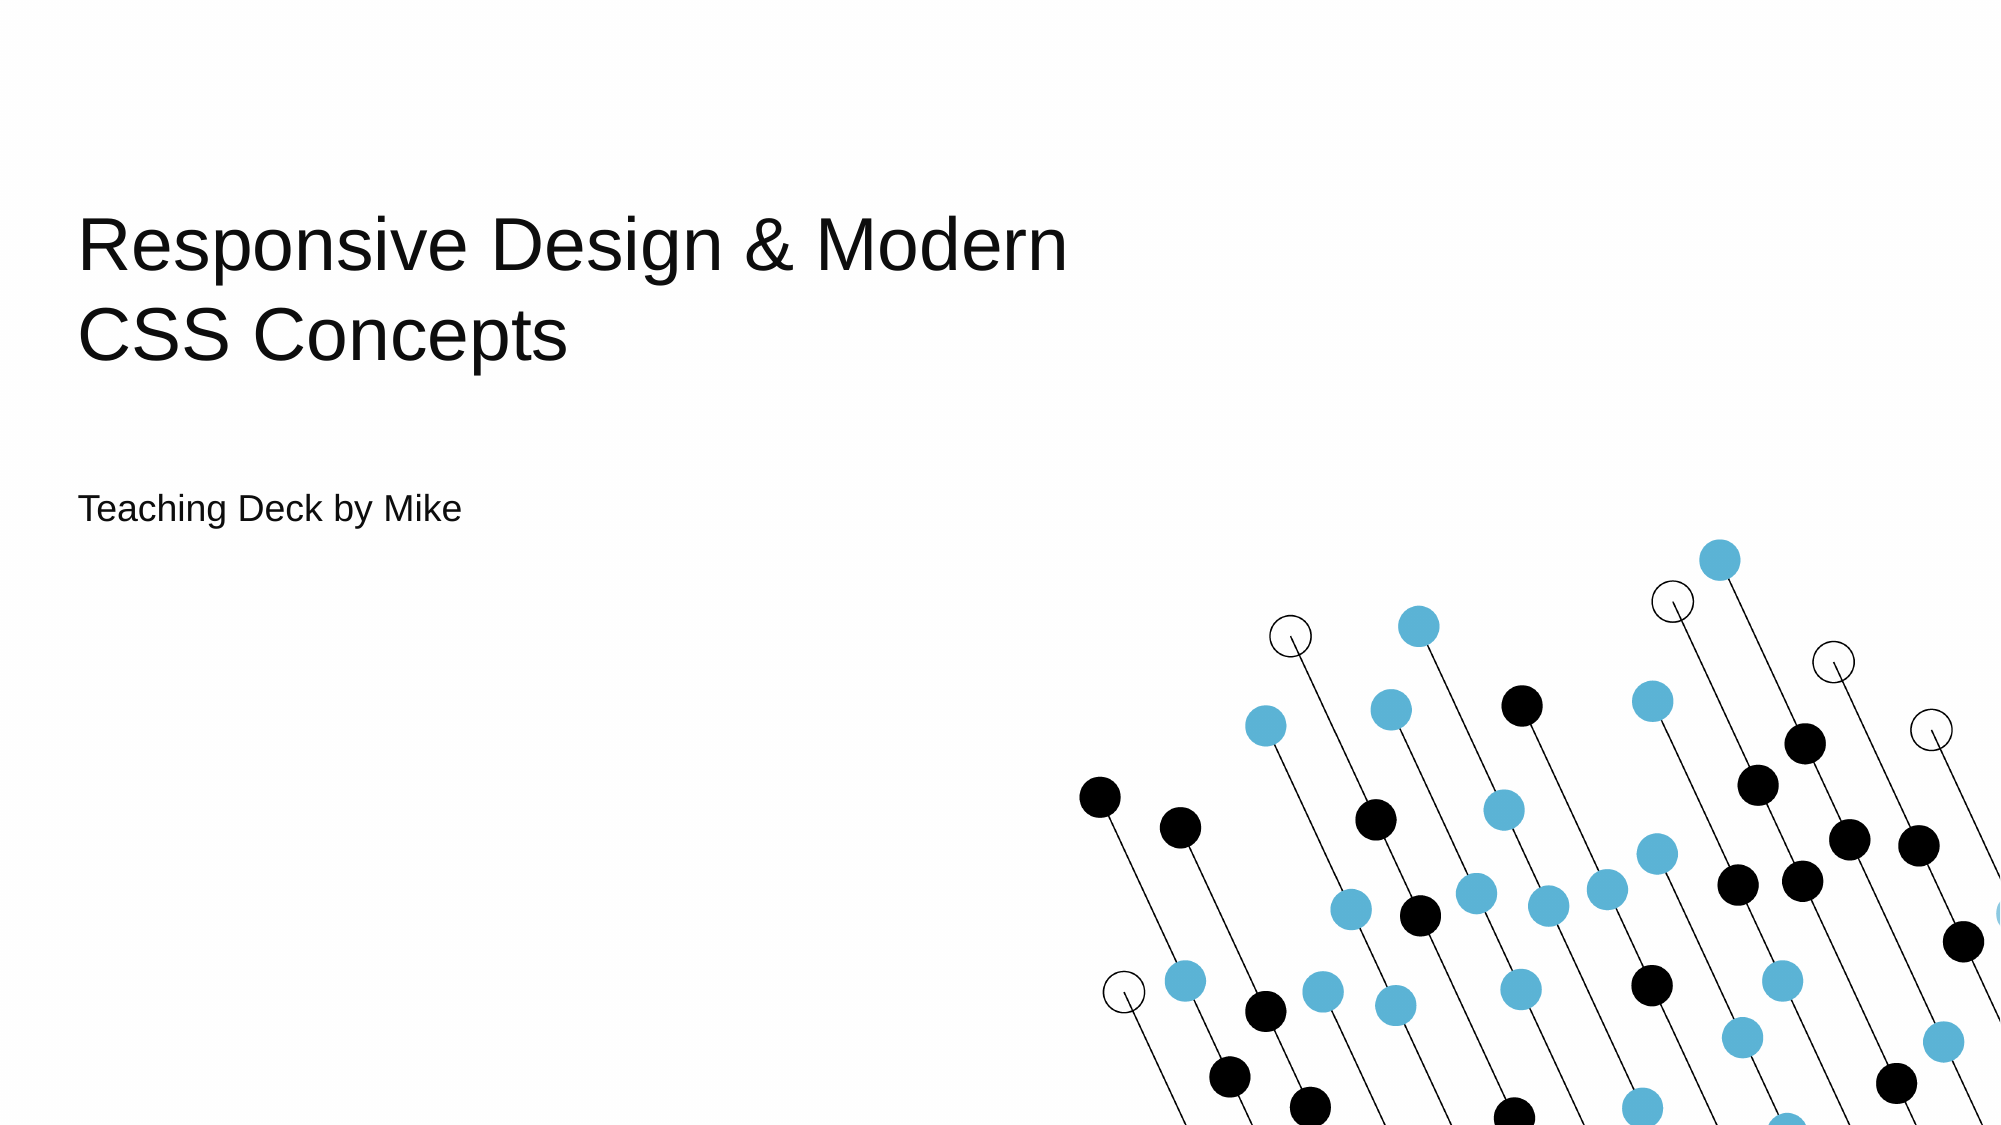

# Responsive Design & Modern CSS Concepts
Teaching Deck by Mike